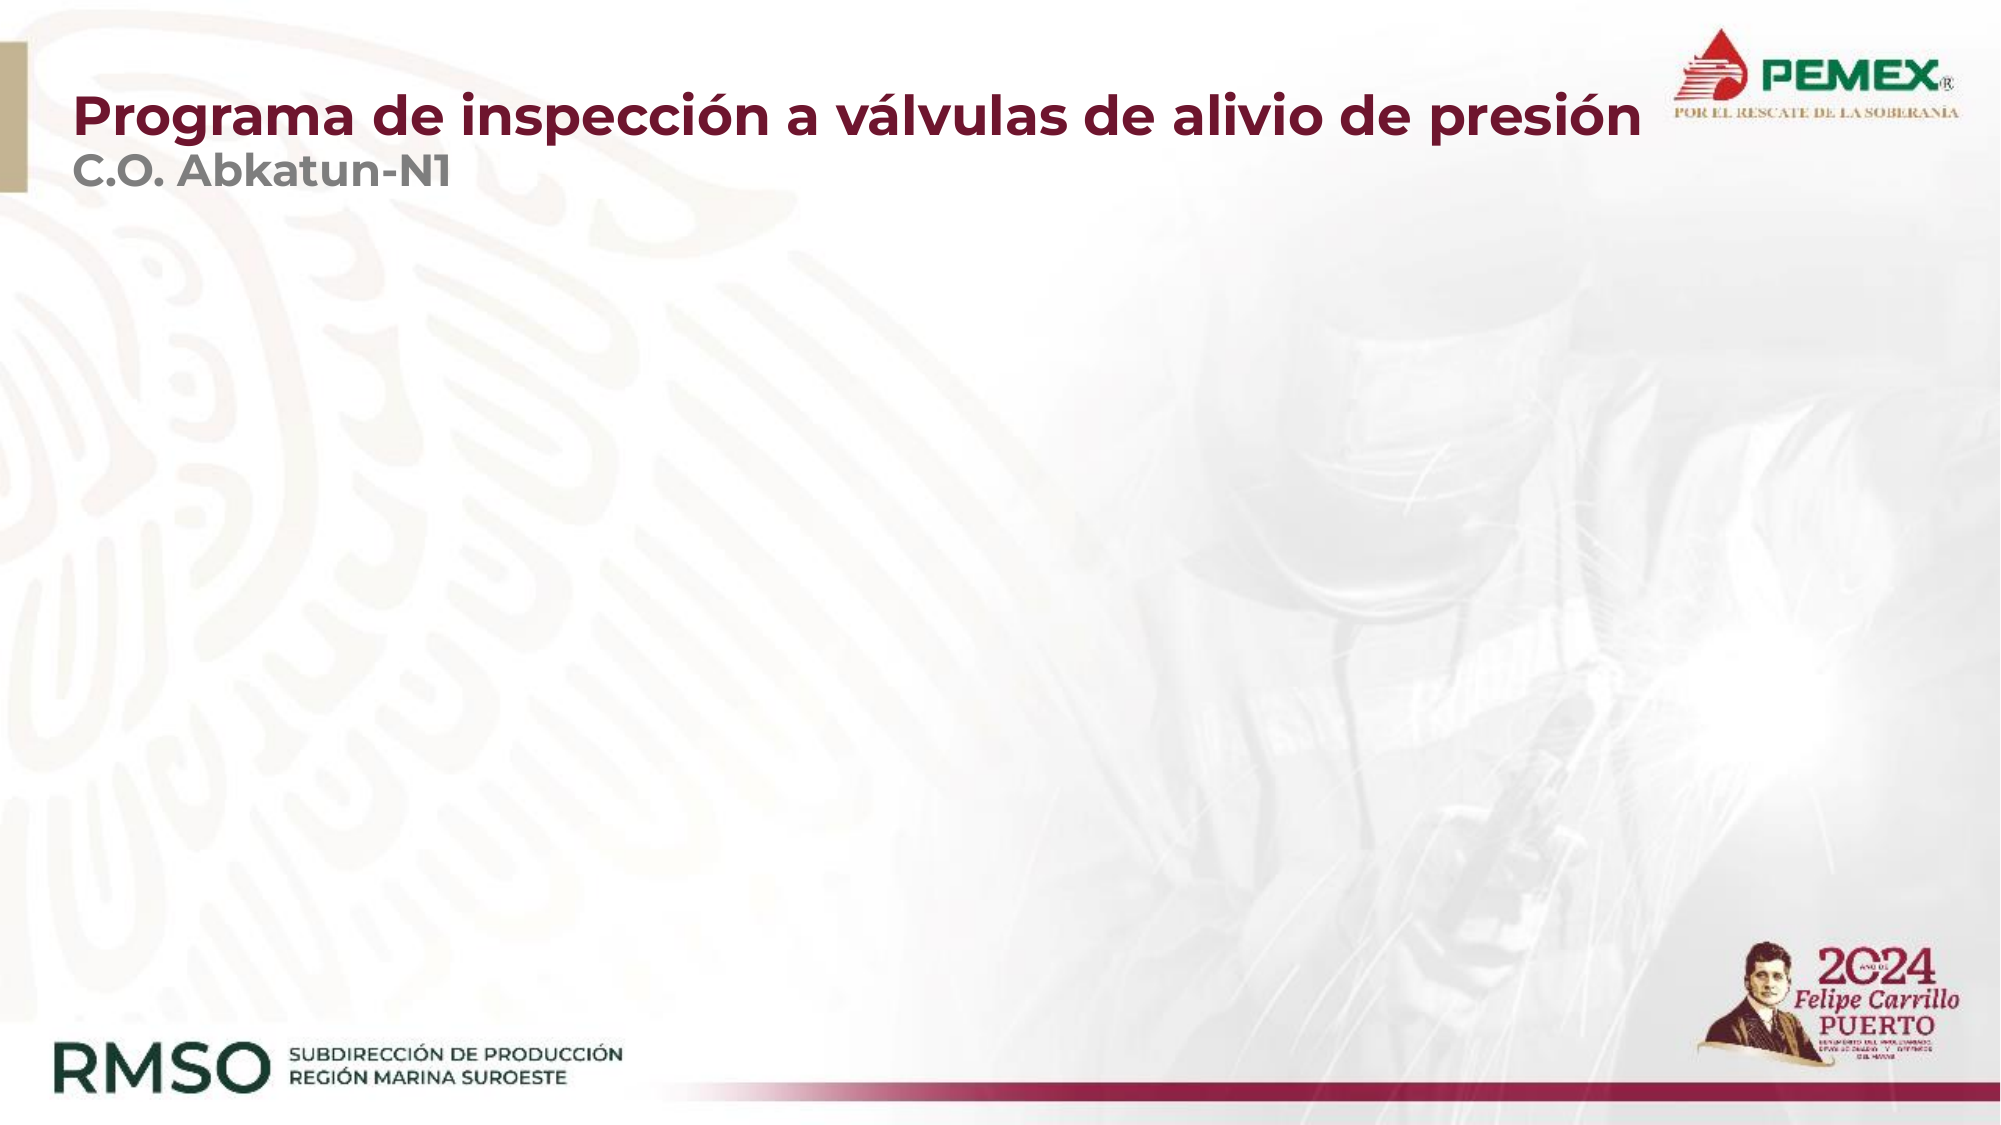

# Programa de inspección a válvulas de alivio de presión C.O. Abkatun-N1